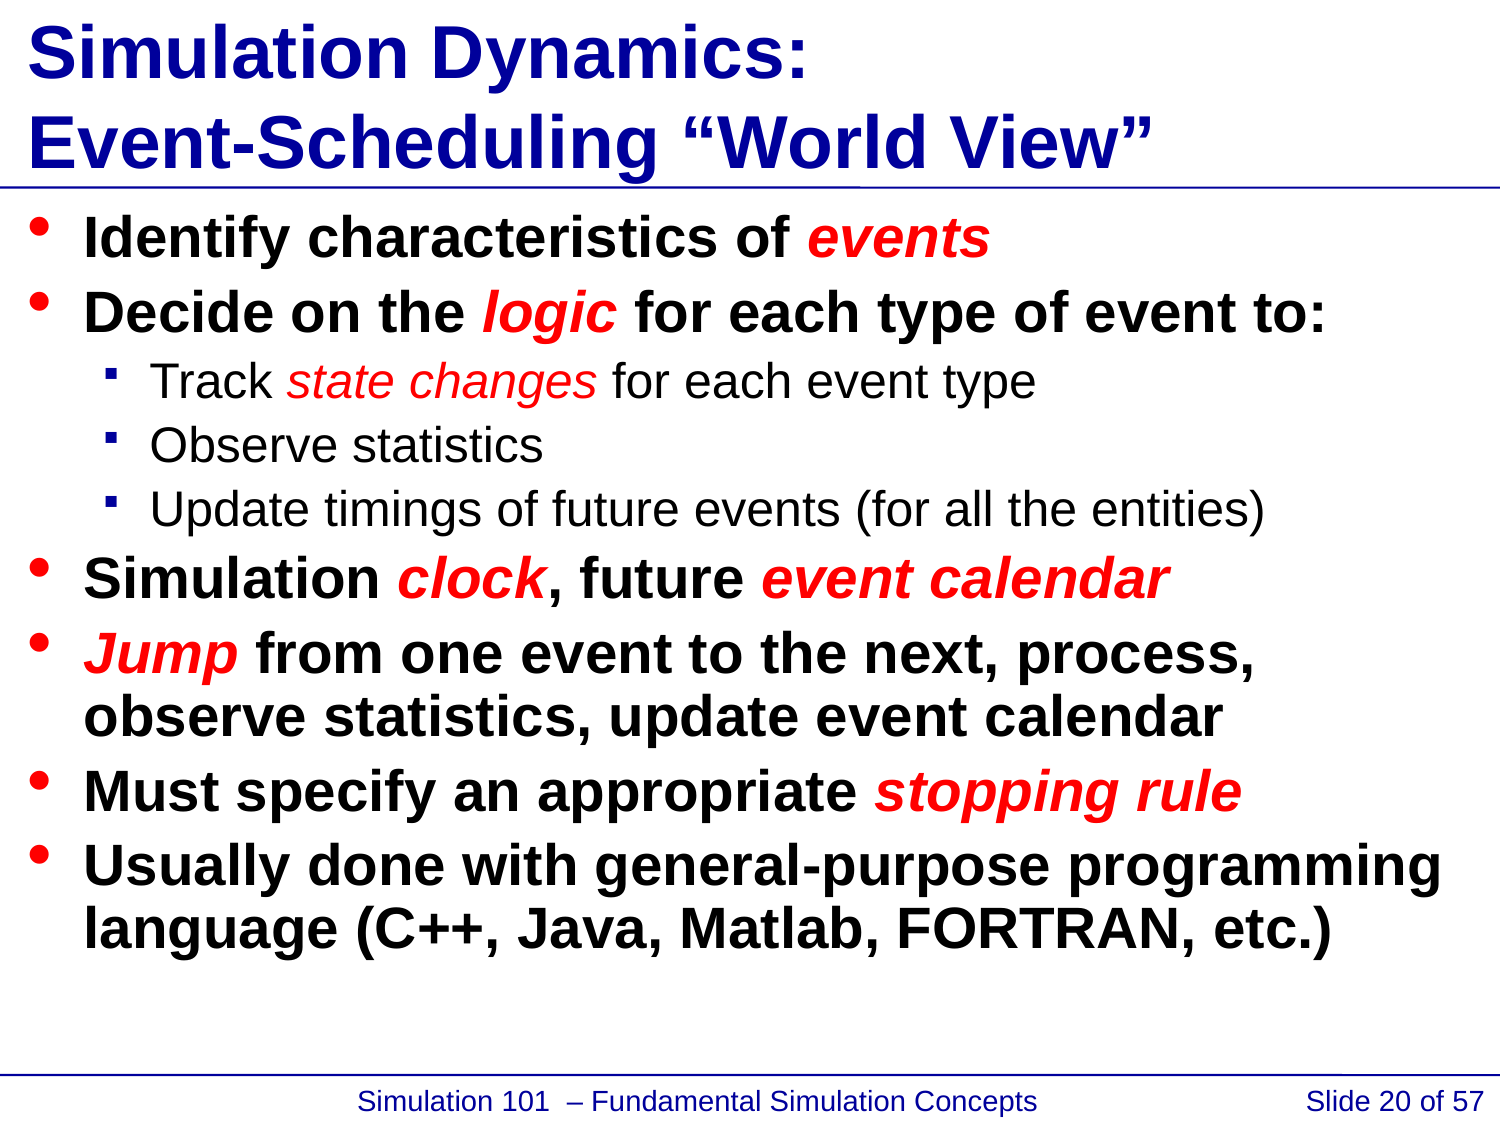

# Simulation Dynamics: Event-Scheduling “World View”
Identify characteristics of events
Decide on the logic for each type of event to:
Track state changes for each event type
Observe statistics
Update timings of future events (for all the entities)
Simulation clock, future event calendar
Jump from one event to the next, process, observe statistics, update event calendar
Must specify an appropriate stopping rule
Usually done with general-purpose programming language (C++, Java, Matlab, FORTRAN, etc.)

 Simulation 101  – Fundamental Simulation Concepts
Slide 20 of 57